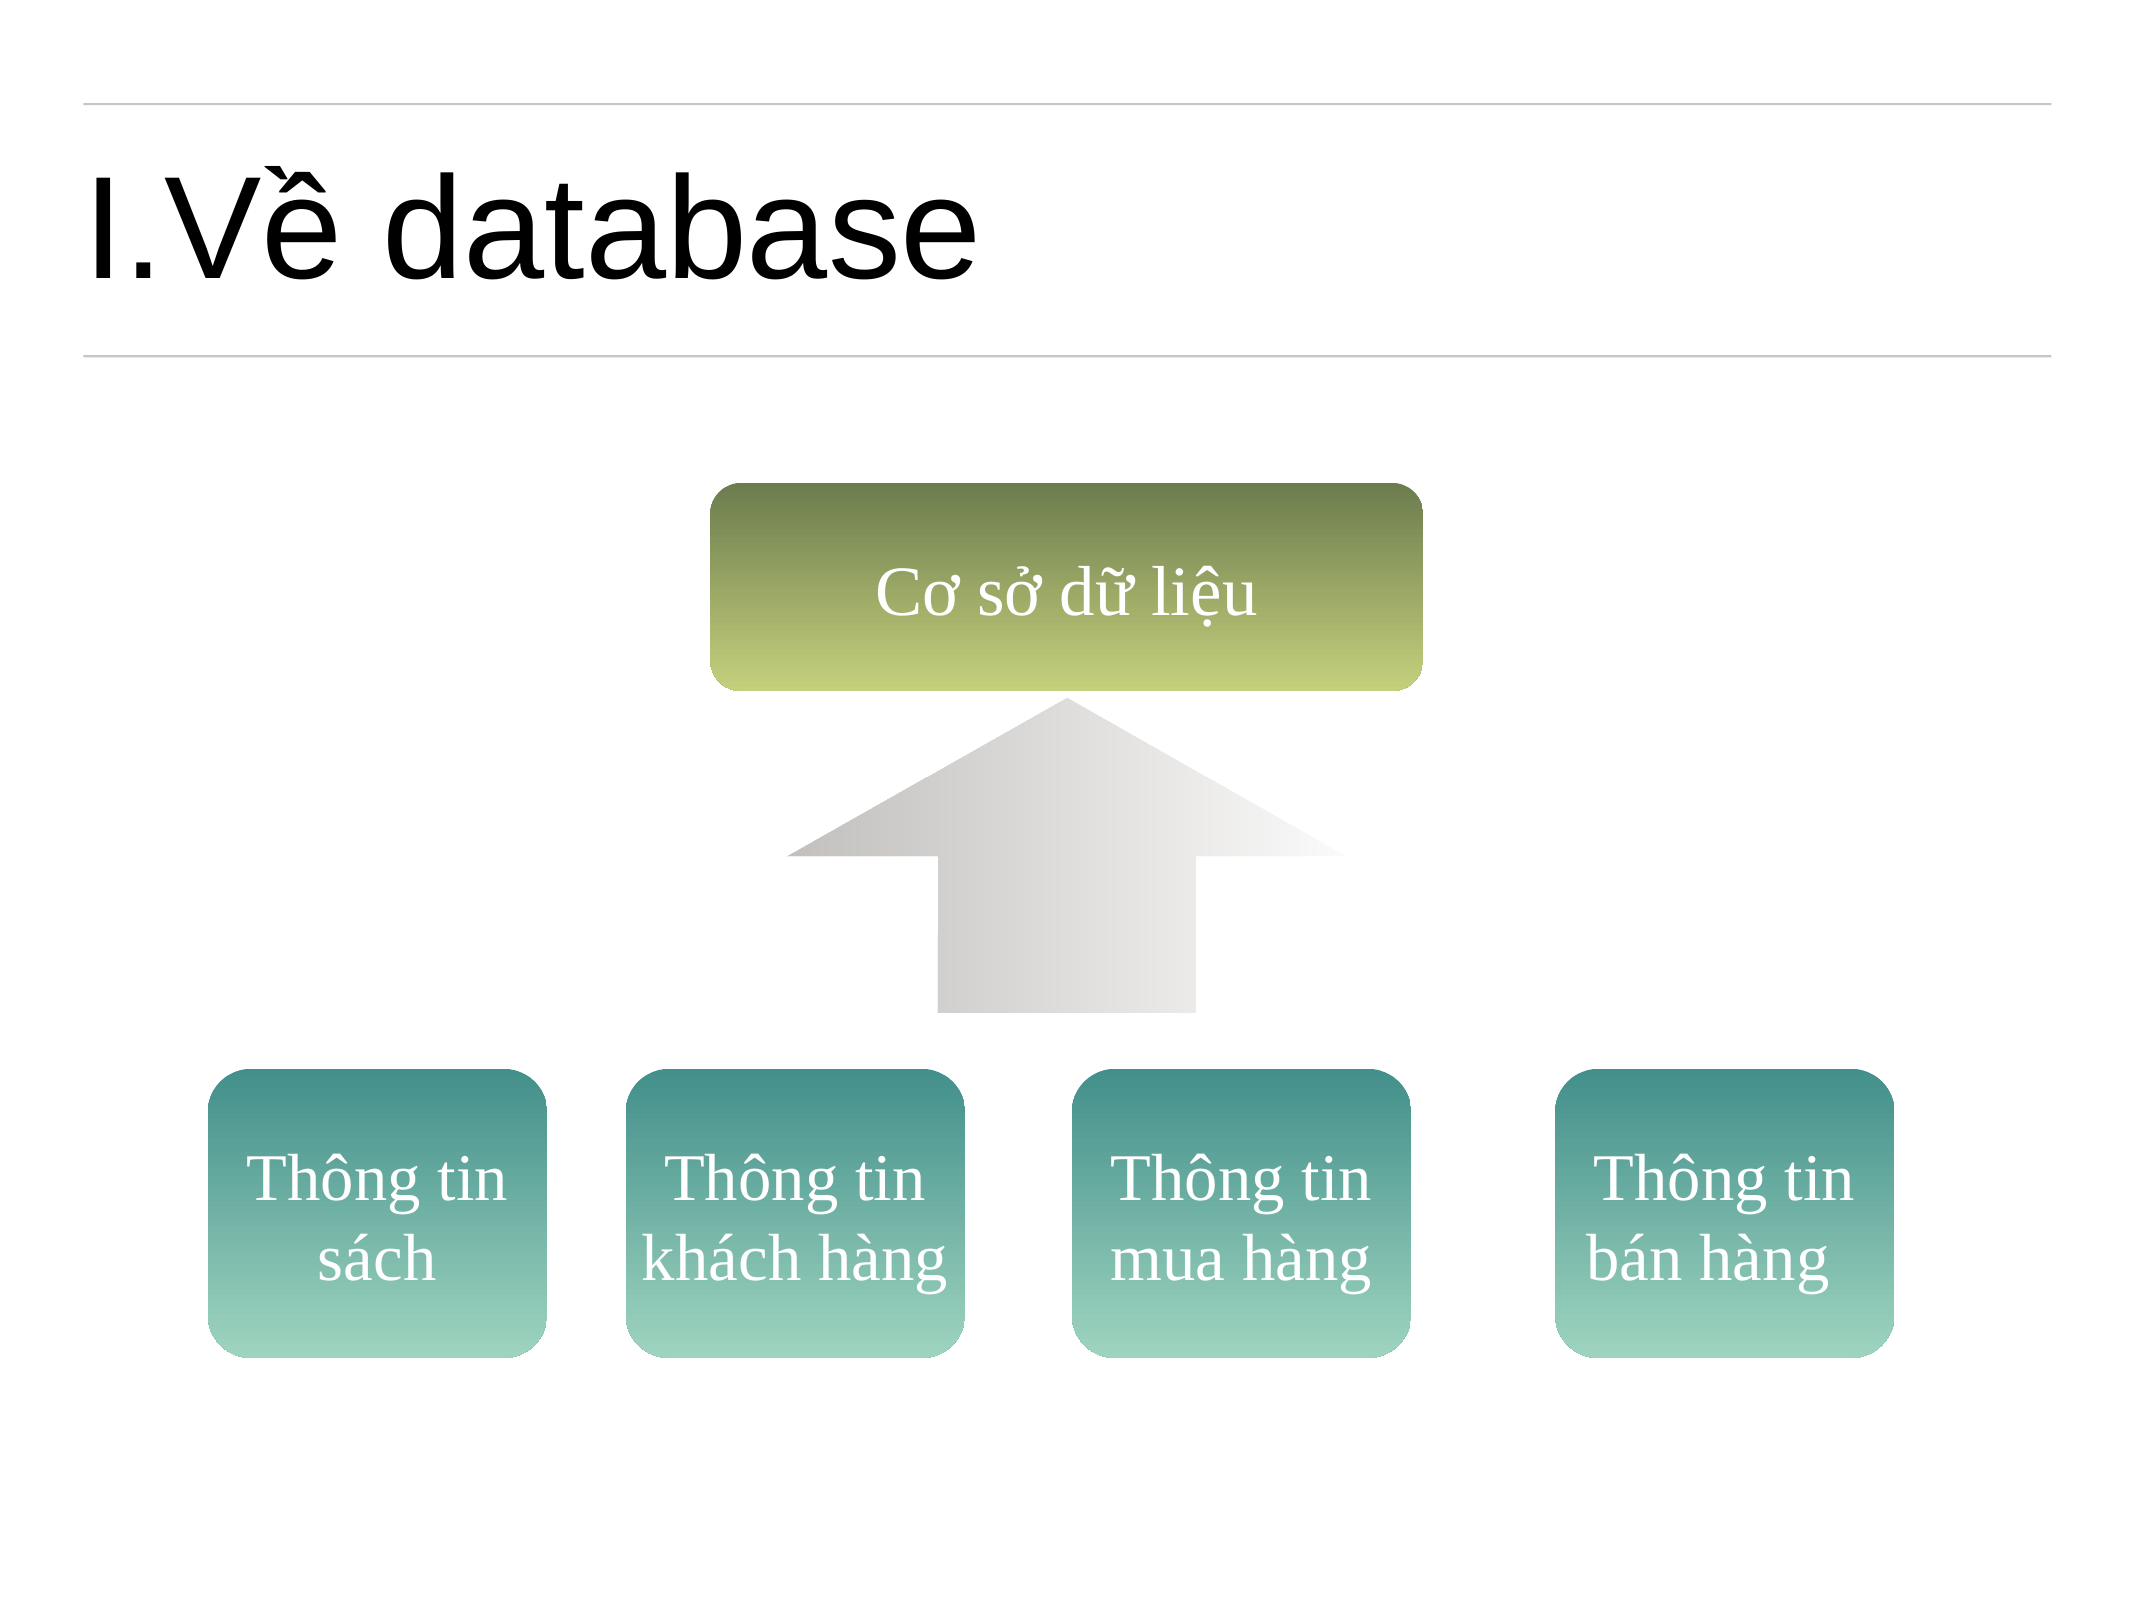

# Về database
Cơ sở dữ liệu

Thông tin sách
Thông tin khách hàng
Thông tin mua hàng
Thông tin bán hàng